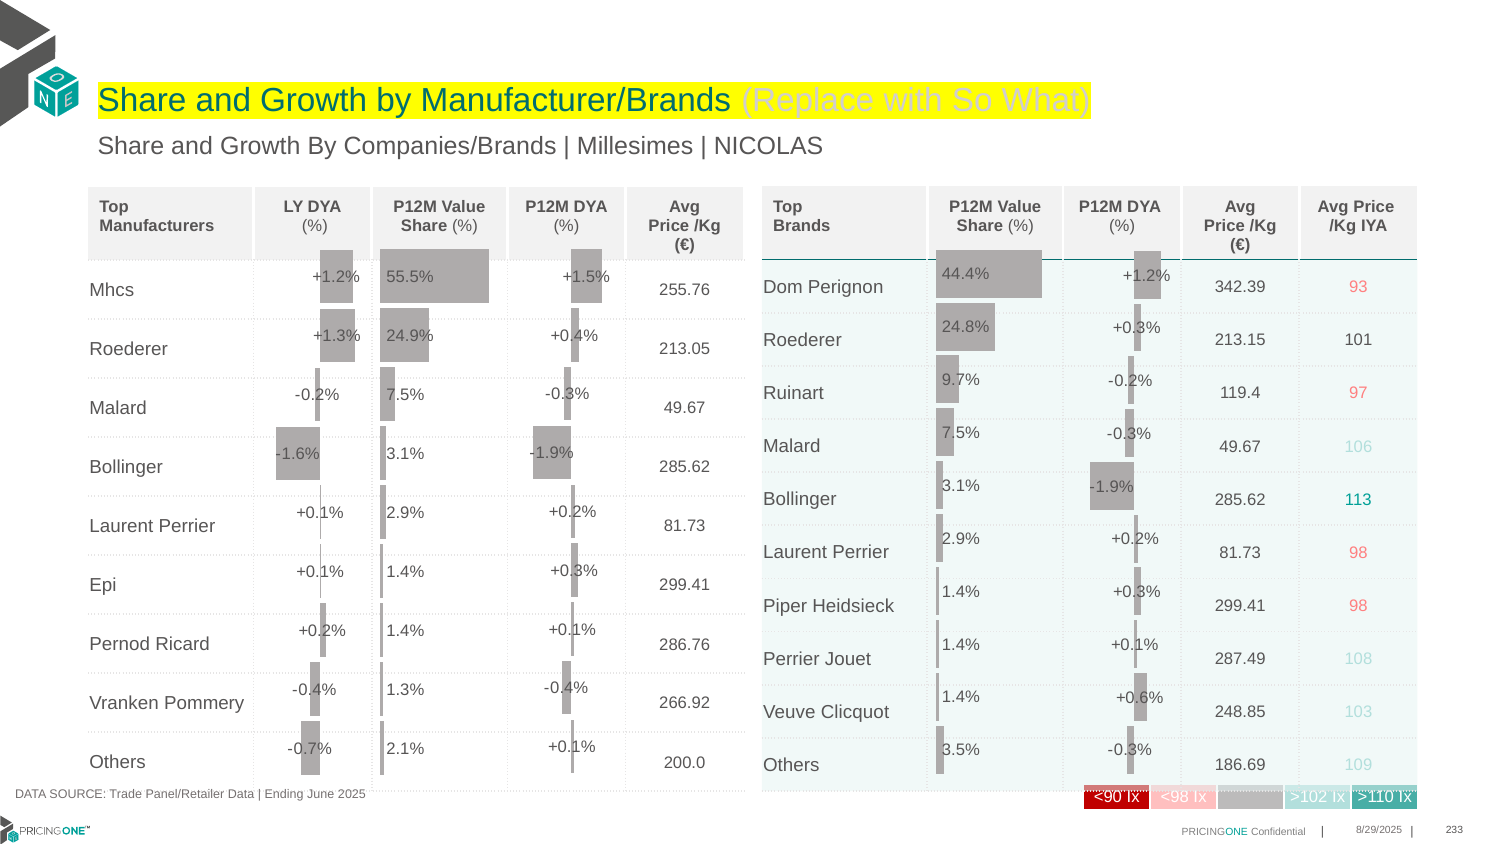

# Share and Growth by Manufacturer/Brands (Replace with So What)

Share and Growth By Companies/Brands | Millesimes | NICOLAS
| Top Brands | P12M Value Share (%) | P12M DYA (%) | Avg Price /Kg (€) | Avg Price /Kg IYA |
| --- | --- | --- | --- | --- |
| Dom Perignon |  |  | 342.39 | 93 |
| Roederer |  |  | 213.15 | 101 |
| Ruinart |  |  | 119.4 | 97 |
| Malard |  |  | 49.67 | 106 |
| Bollinger |  |  | 285.62 | 113 |
| Laurent Perrier |  |  | 81.73 | 98 |
| Piper Heidsieck |  |  | 299.41 | 98 |
| Perrier Jouet |  |  | 287.49 | 108 |
| Veuve Clicquot |  |  | 248.85 | 103 |
| Others |  |  | 186.69 | 109 |
| Top Manufacturers | LY DYA (%) | P12M Value Share (%) | P12M DYA (%) | Avg Price /Kg (€) |
| --- | --- | --- | --- | --- |
| Mhcs |  |  |  | 255.76 |
| Roederer |  |  |  | 213.05 |
| Malard |  |  |  | 49.67 |
| Bollinger |  |  |  | 285.62 |
| Laurent Perrier |  |  |  | 81.73 |
| Epi |  |  |  | 299.41 |
| Pernod Ricard |  |  |  | 286.76 |
| Vranken Pommery |  |  |  | 266.92 |
| Others |  |  |  | 200.0 |

### Chart

| Category | Share DYA P12M |
|---|---|
| None | 0.015032877863874416 |

### Chart

| Category | Value Share P12M |
|---|---|
| None | 0.5554848992905411 |

### Chart

| Category | Share DYA LY |
|---|---|
| None | 0.012487449147517982 |

### Chart

| Category | Value Share |
|---|---|
| None | 0.4440819756174198 |

### Chart

| Category | Share DYA |
|---|---|
| None | 0.011701084423934582 |
DATA SOURCE: Trade Panel/Retailer Data | Ending June 2025
| <90 Ix | <98 Ix |  | >102 Ix | >110 Ix |
| --- | --- | --- | --- | --- |

8/29/2025
233